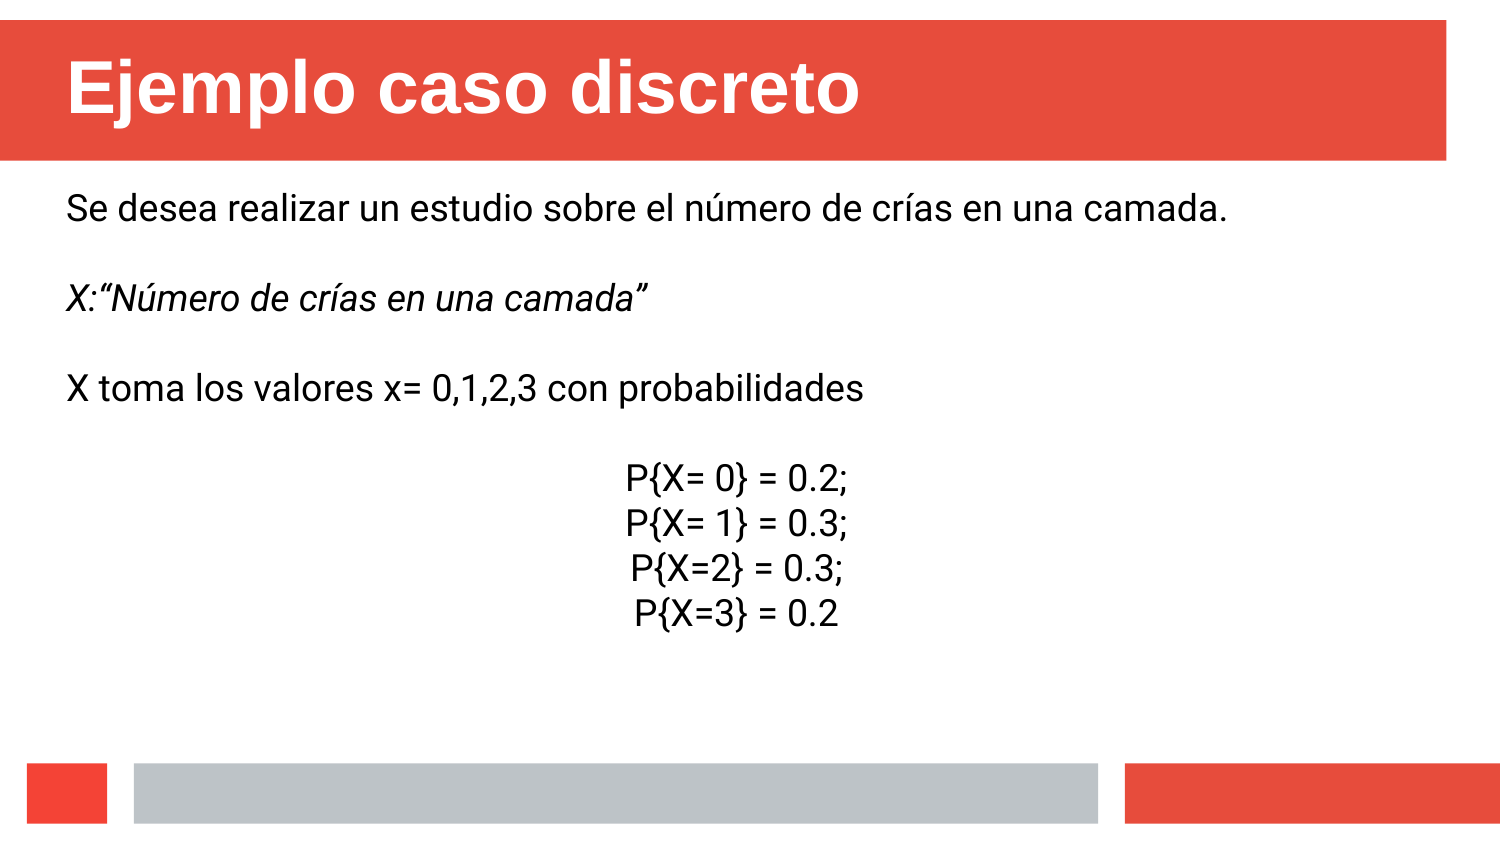

# Ejemplo caso discreto
Se desea realizar un estudio sobre el número de crías en una camada.

X:“Número de crías en una camada”

X toma los valores x= 0,1,2,3 con probabilidades

P{X= 0} = 0.2;
P{X= 1} = 0.3;
P{X=2} = 0.3;
P{X=3} = 0.2